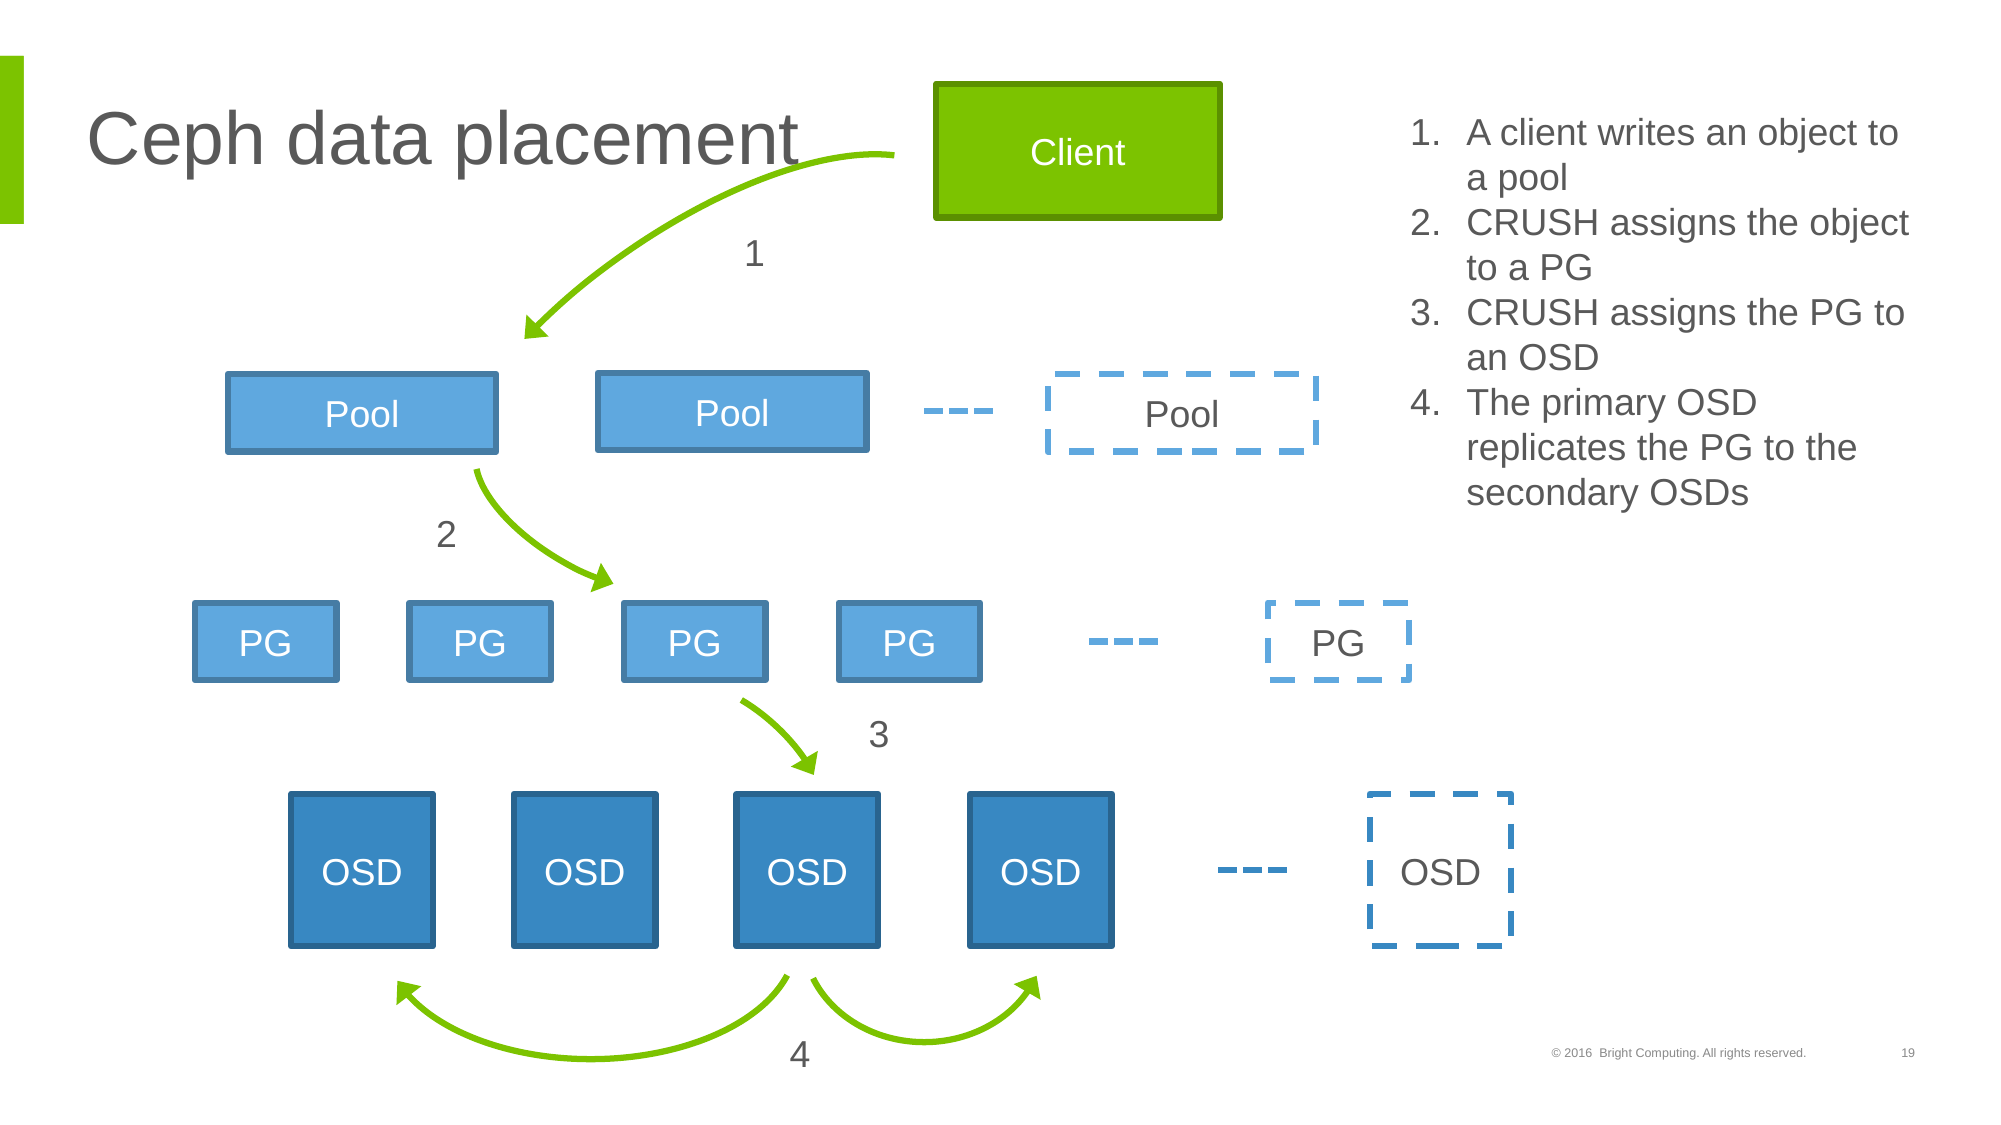

# Ceph data placement
Client
A client writes an object to a pool
CRUSH assigns the object to a PG
CRUSH assigns the PG to an OSD
The primary OSD replicates the PG to the secondary OSDs
1

Pool
Pool
Pool

2
PG
PG
PG
PG
PG
3

OSD
OSD
OSD
OSD
OSD

4